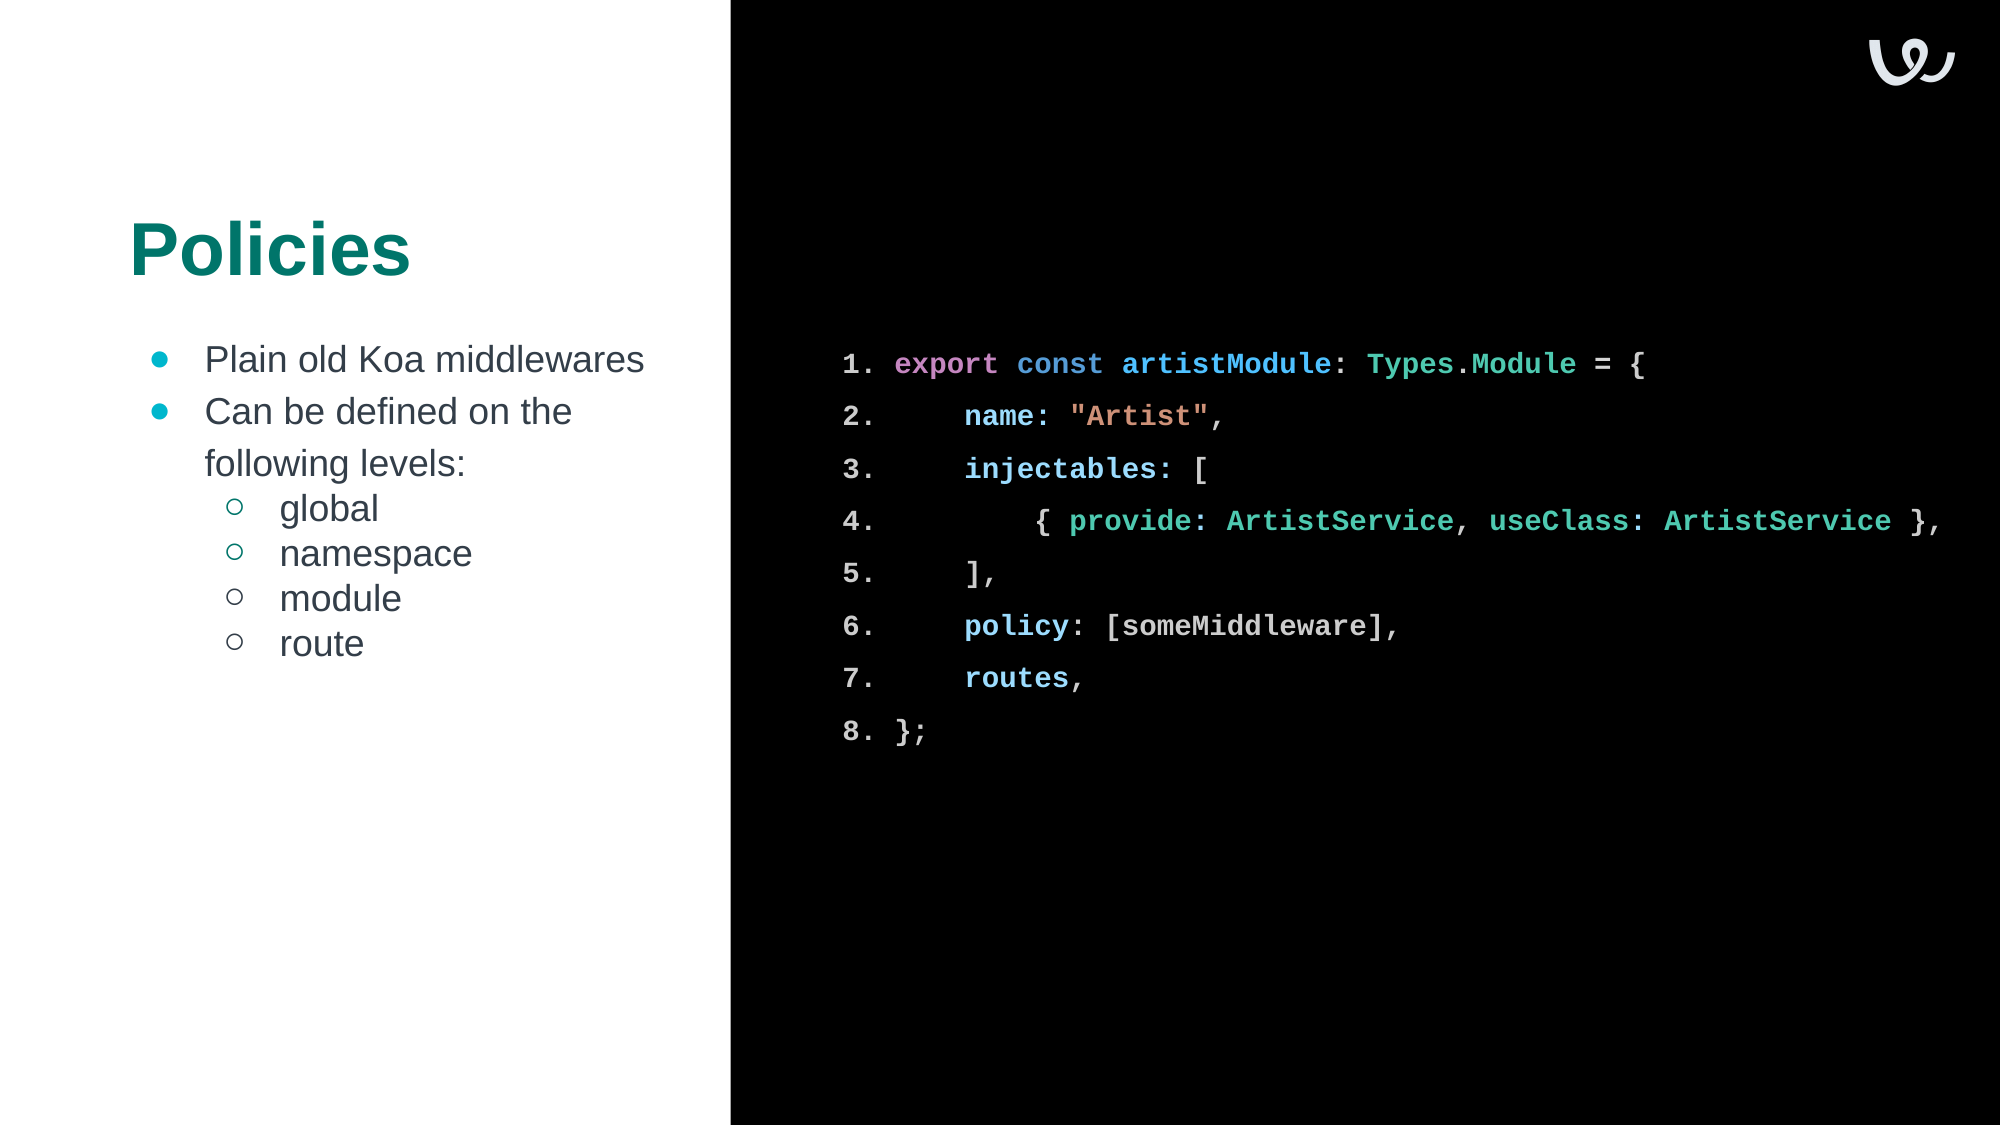

export const artistModule: Types.Module = {
    name: "Artist",
    injectables: [
        { provide: ArtistService, useClass: ArtistService },
    ],
    policy: [someMiddleware],
    routes,
};

# Policies
Plain old Koa middlewares
Can be defined on the following levels:
global
namespace
module
route